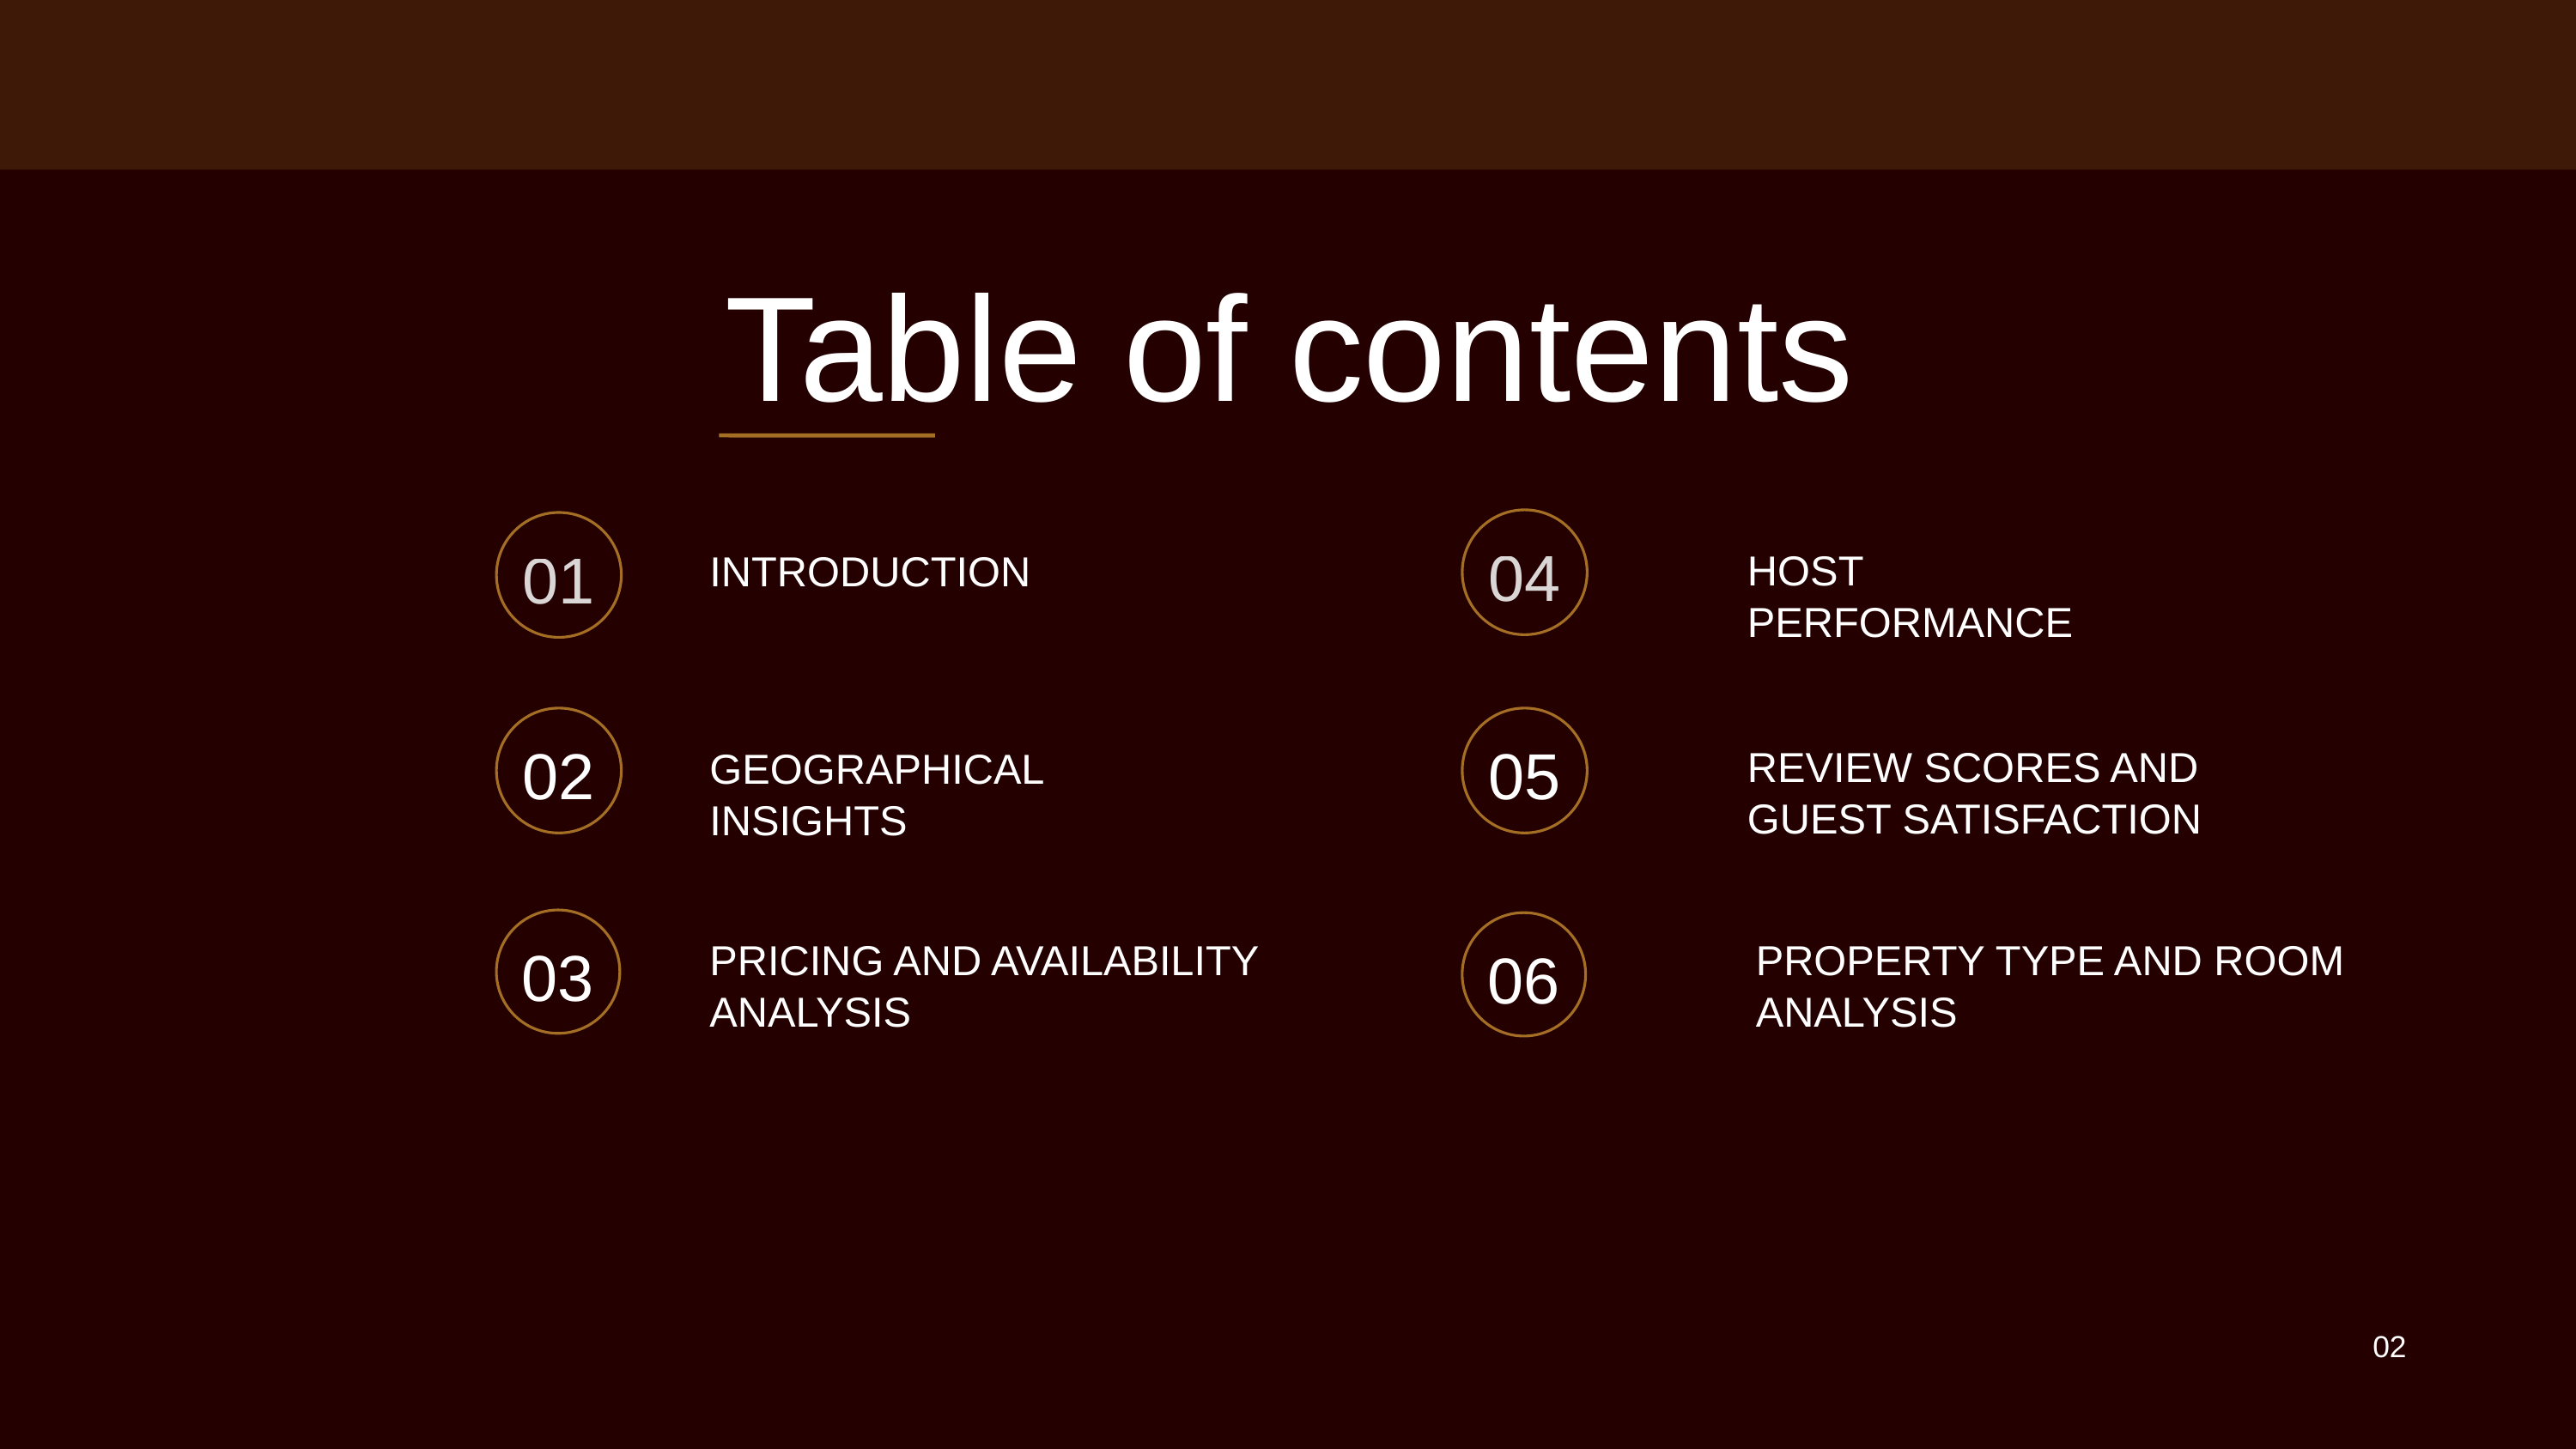

Table of contents

04
01
HOST PERFORMANCE
INTRODUCTION

02
05
REVIEW SCORES AND GUEST SATISFACTION
GEOGRAPHICAL INSIGHTS

03
06
PRICING AND AVAILABILITY ANALYSIS
PROPERTY TYPE AND ROOM ANALYSIS
02